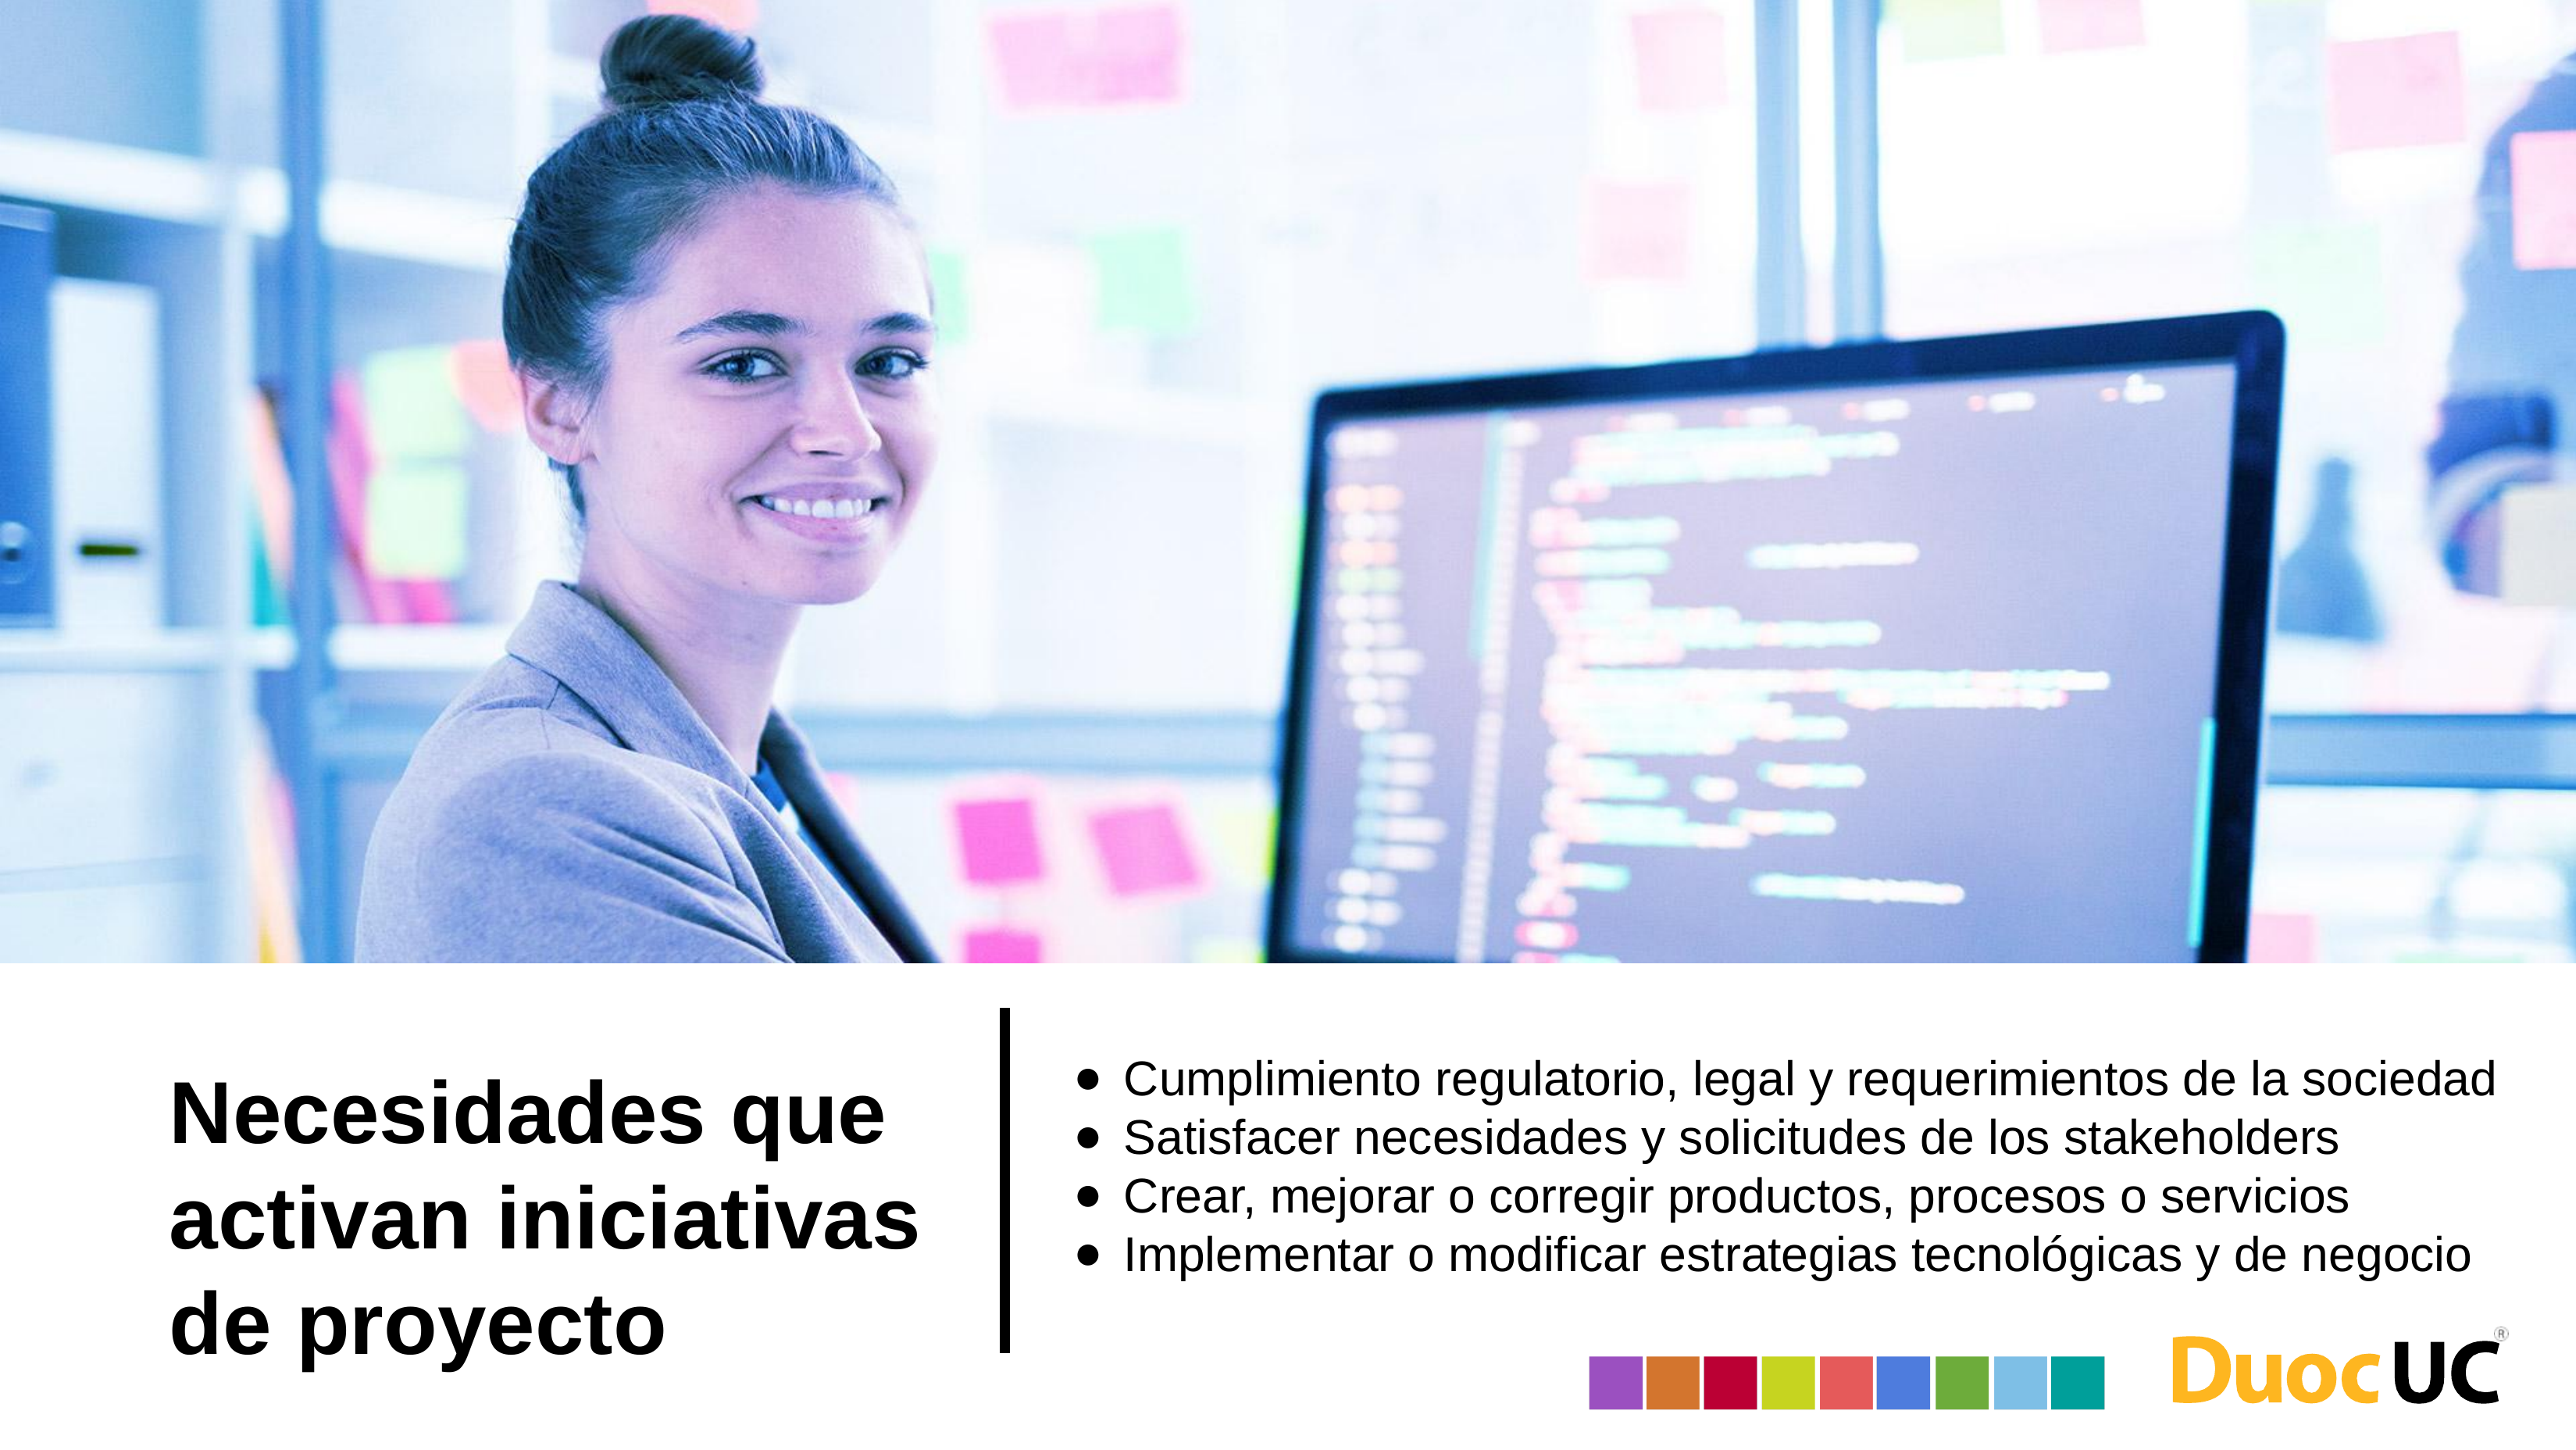

Cumplimiento regulatorio, legal y requerimientos de la sociedad
Satisfacer necesidades y solicitudes de los stakeholders
Crear, mejorar o corregir productos, procesos o servicios
Implementar o modificar estrategias tecnológicas y de negocio
# Necesidades que activan iniciativas de proyecto